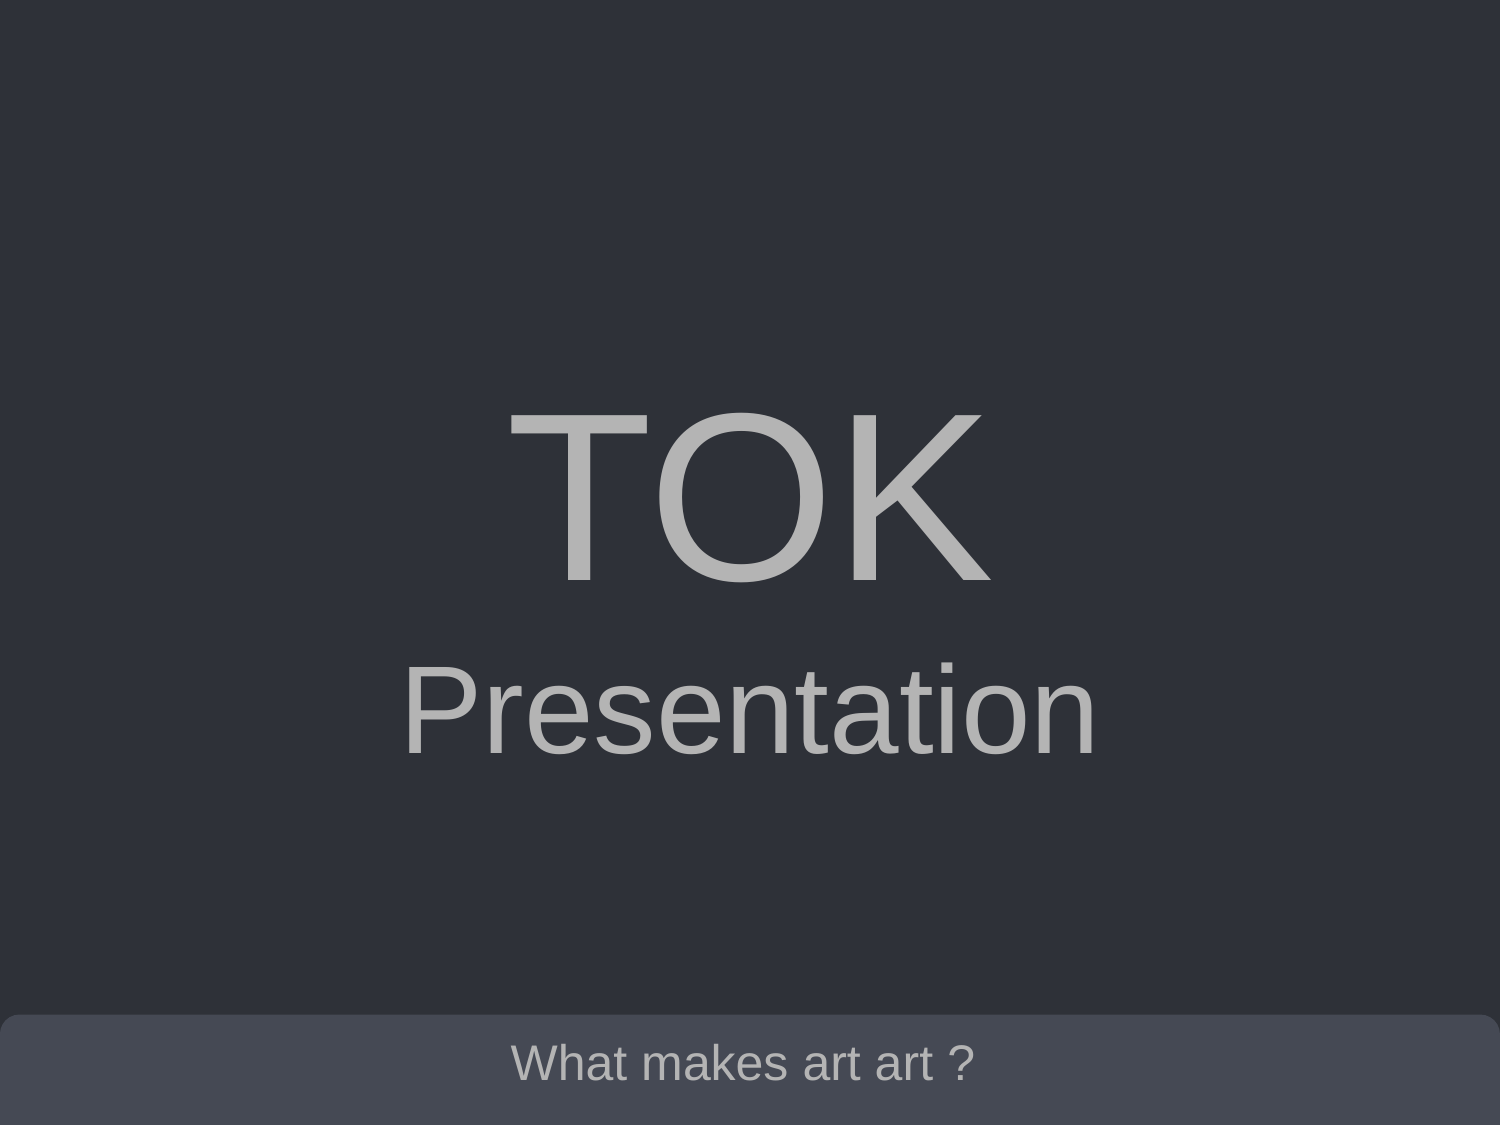

TOK
Presentation

What makes art art ?